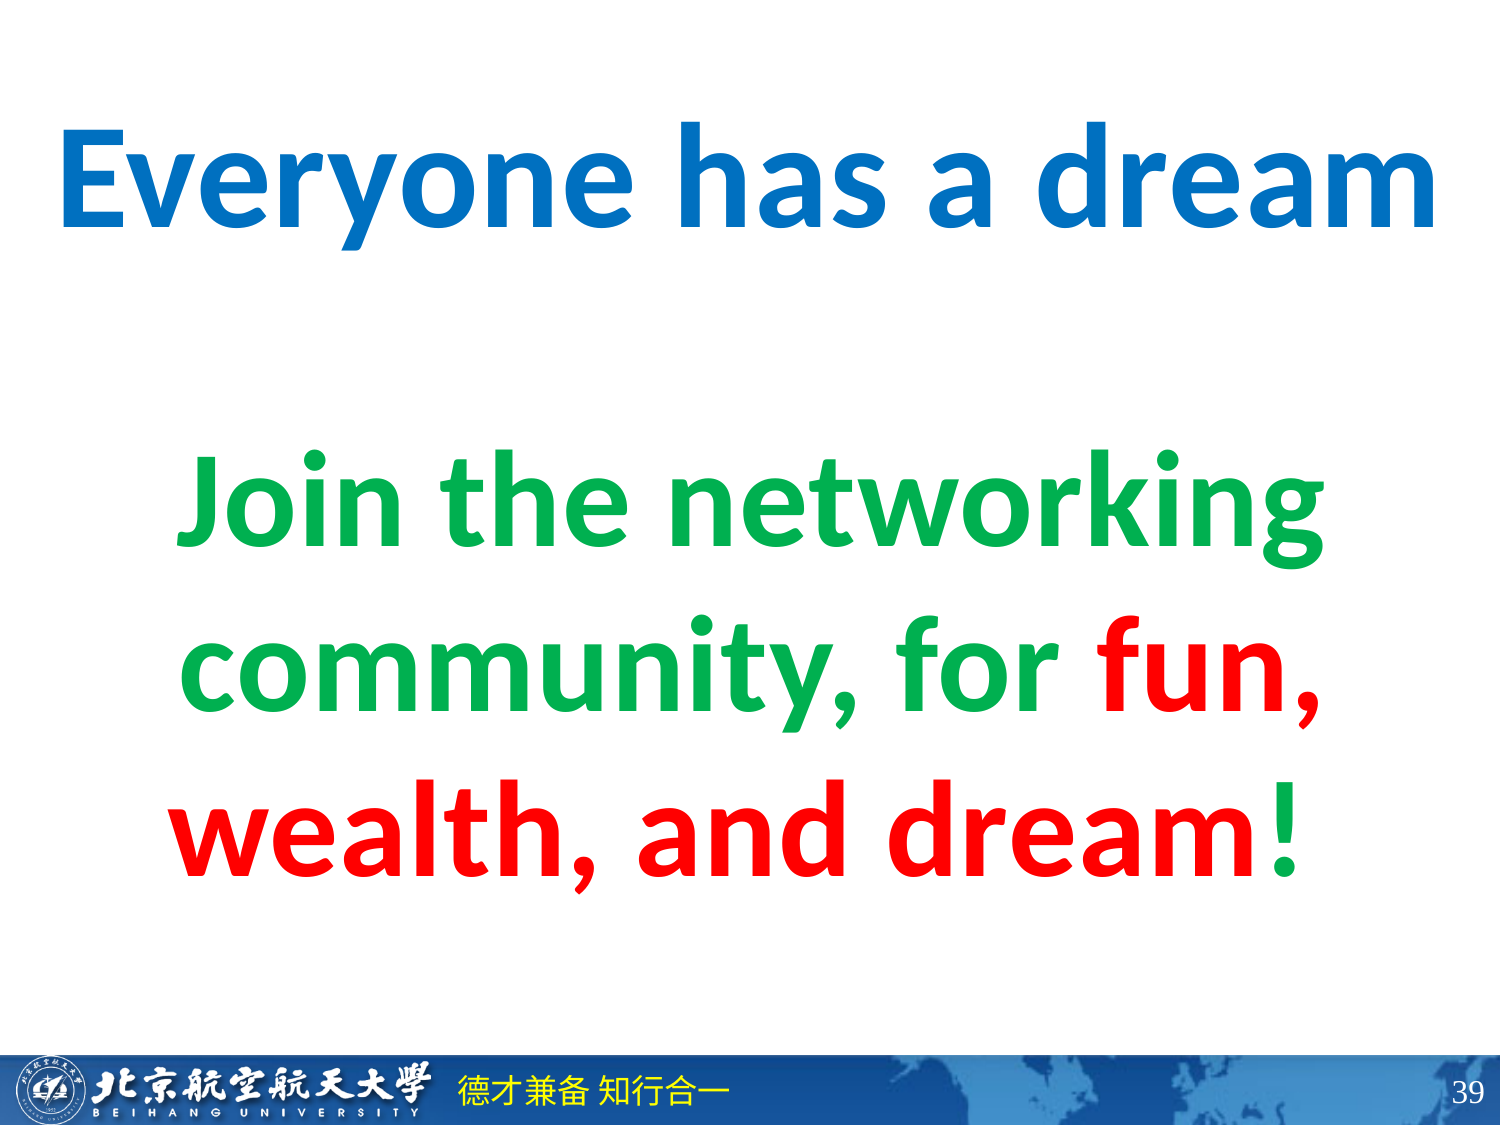

Everyone has a dream
Join the networking community, for fun, wealth, and dream!